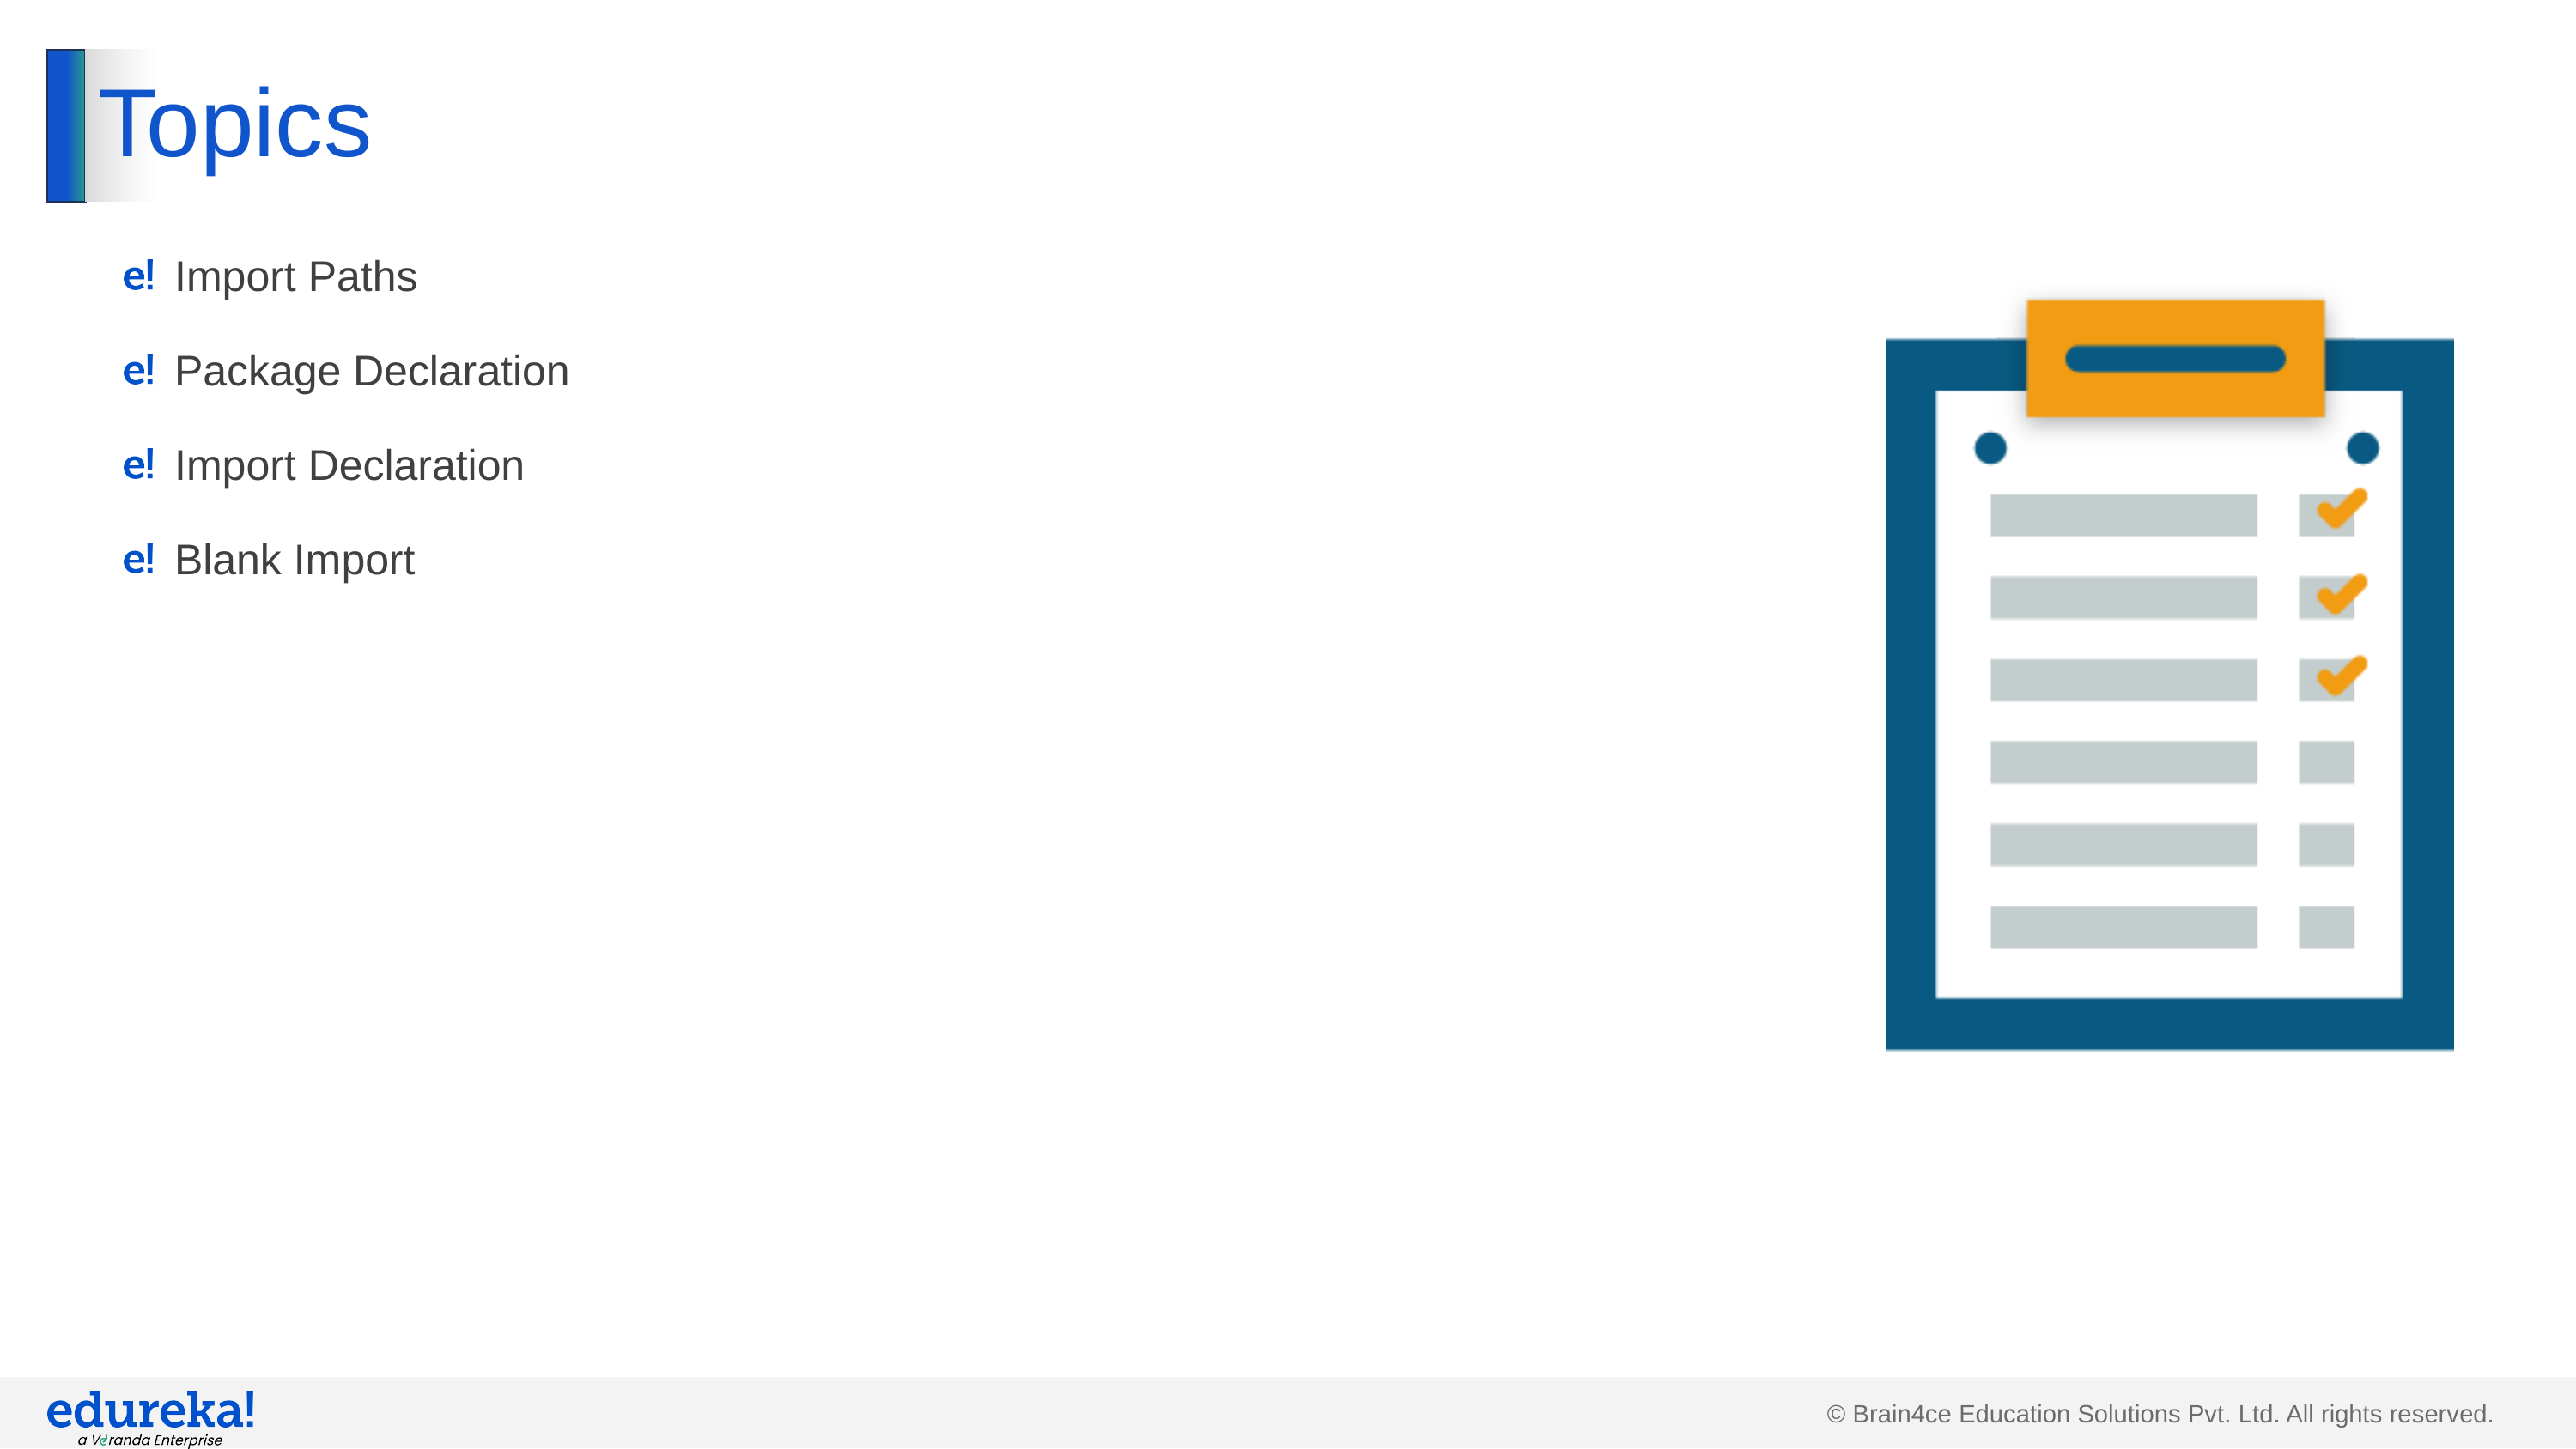

# Topics
Import Paths
Package Declaration
Import Declaration
Blank Import